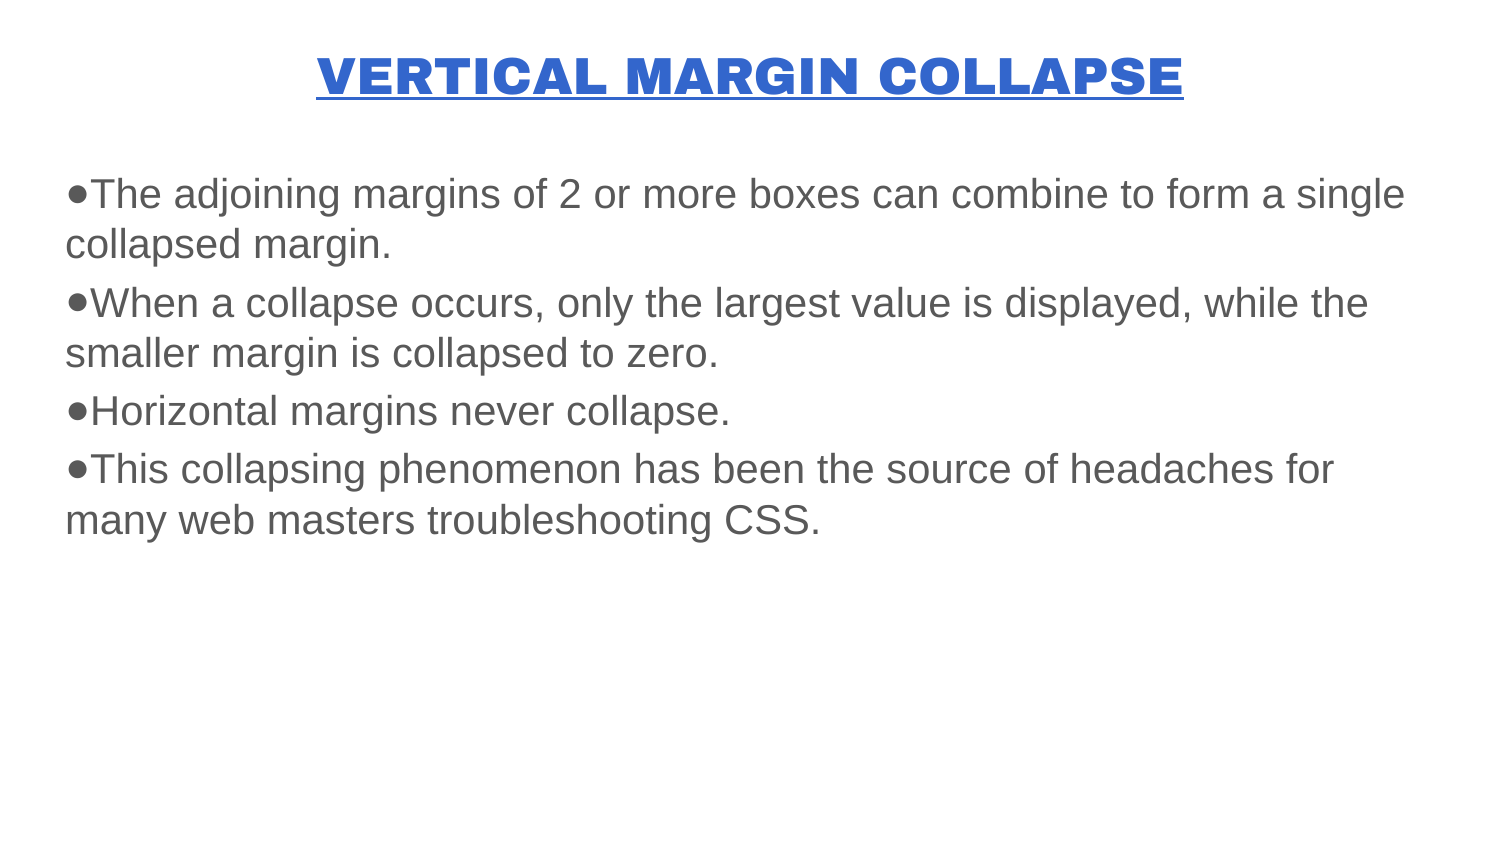

# VERTICAL MARGIN COLLAPSE
The adjoining margins of 2 or more boxes can combine to form a single collapsed margin.
When a collapse occurs, only the largest value is displayed, while the smaller margin is collapsed to zero.
Horizontal margins never collapse.
This collapsing phenomenon has been the source of headaches for many web masters troubleshooting CSS.